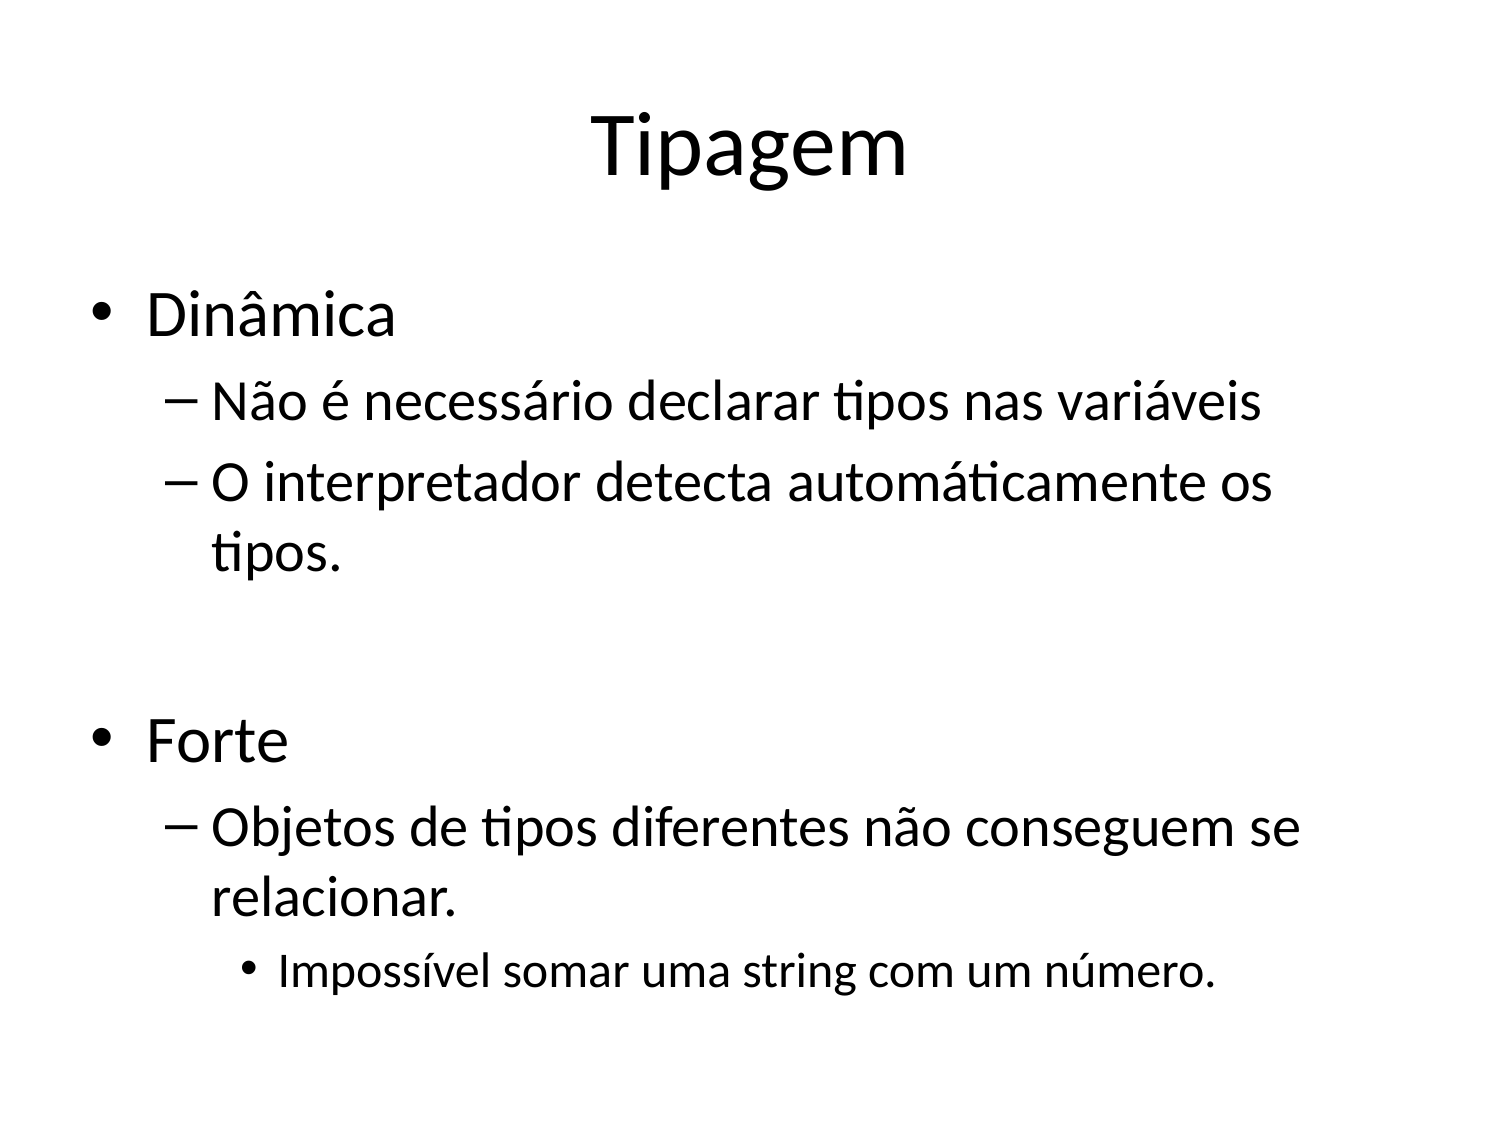

# Tipagem
Dinâmica
Não é necessário declarar tipos nas variáveis
O interpretador detecta automáticamente os tipos.

Forte
Objetos de tipos diferentes não conseguem se relacionar.
Impossível somar uma string com um número.